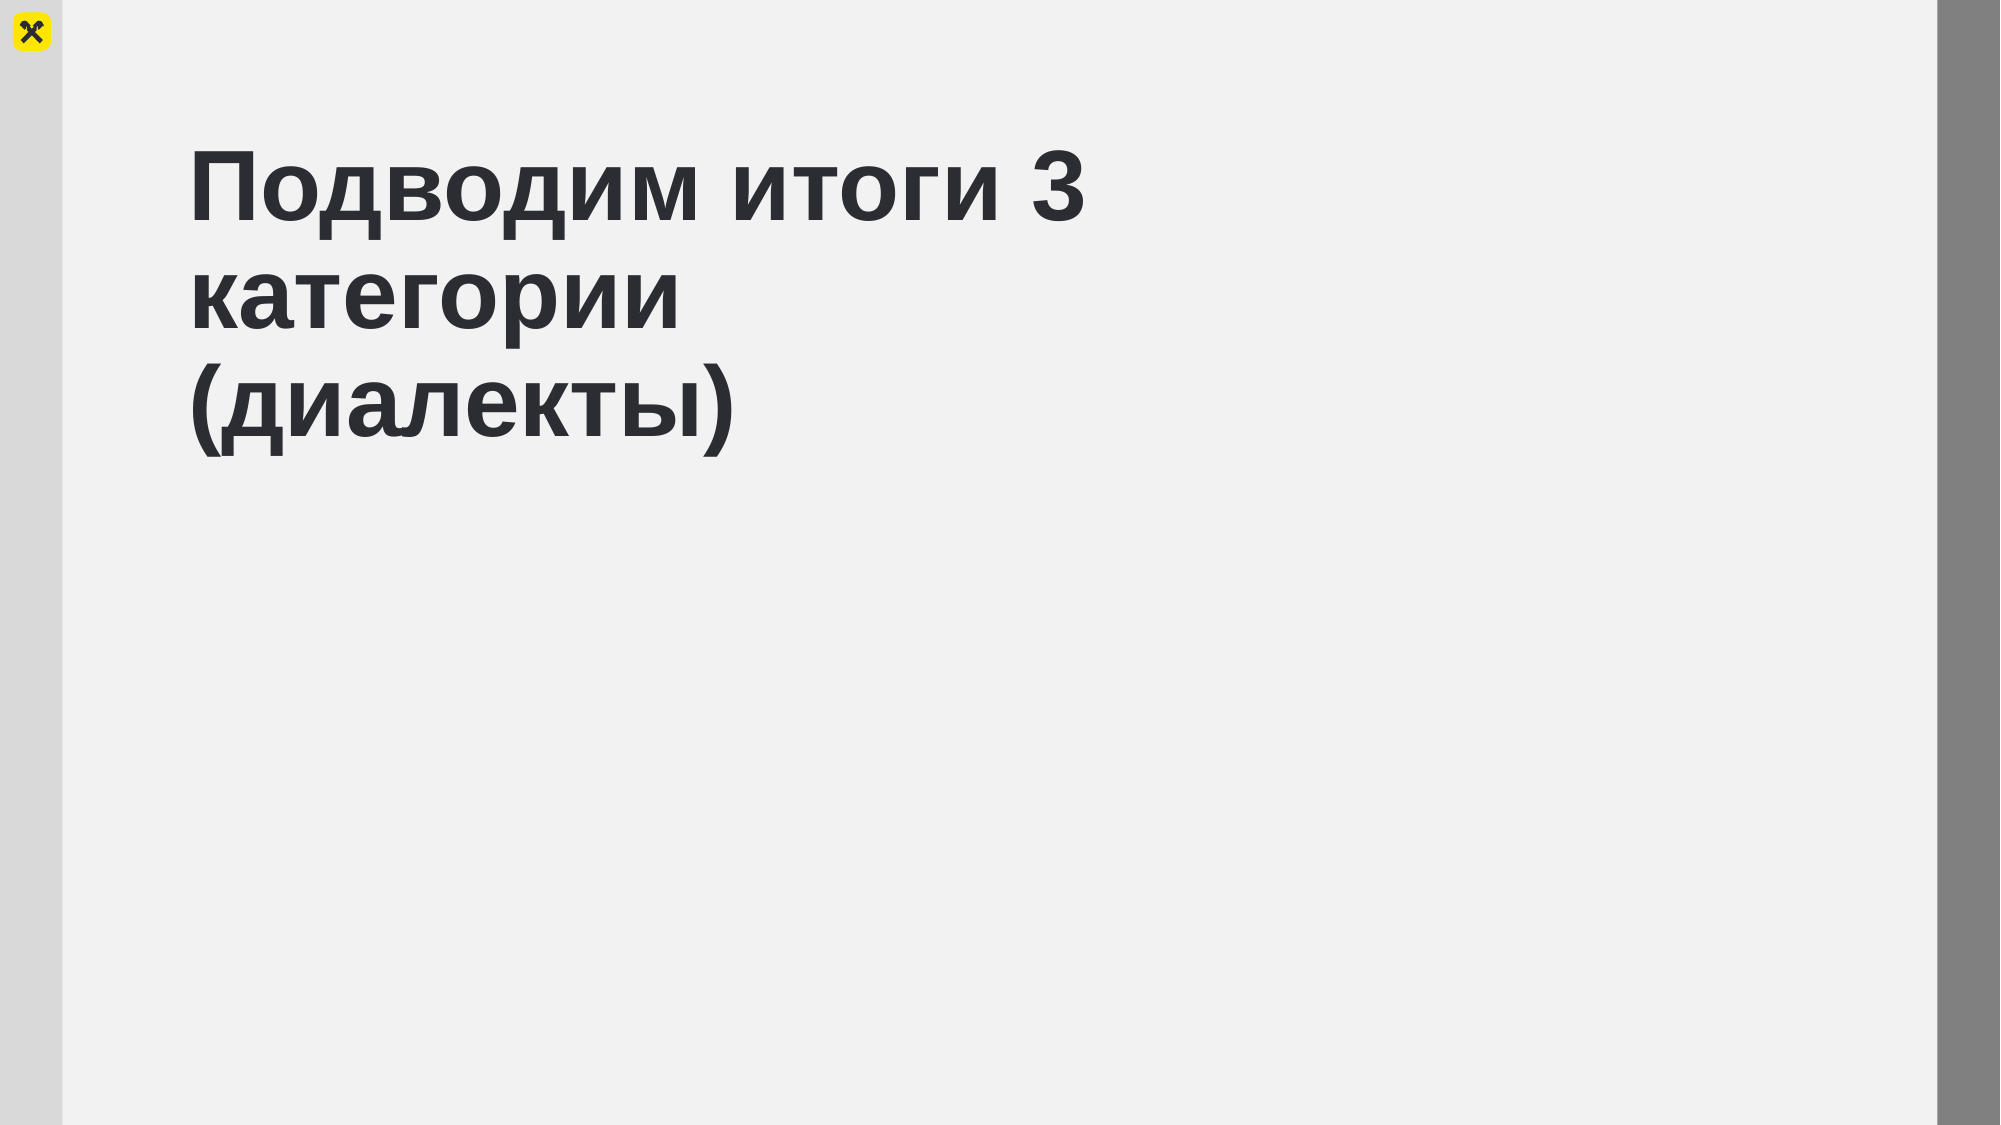

# Подводим итоги 3 категории (диалекты)
104